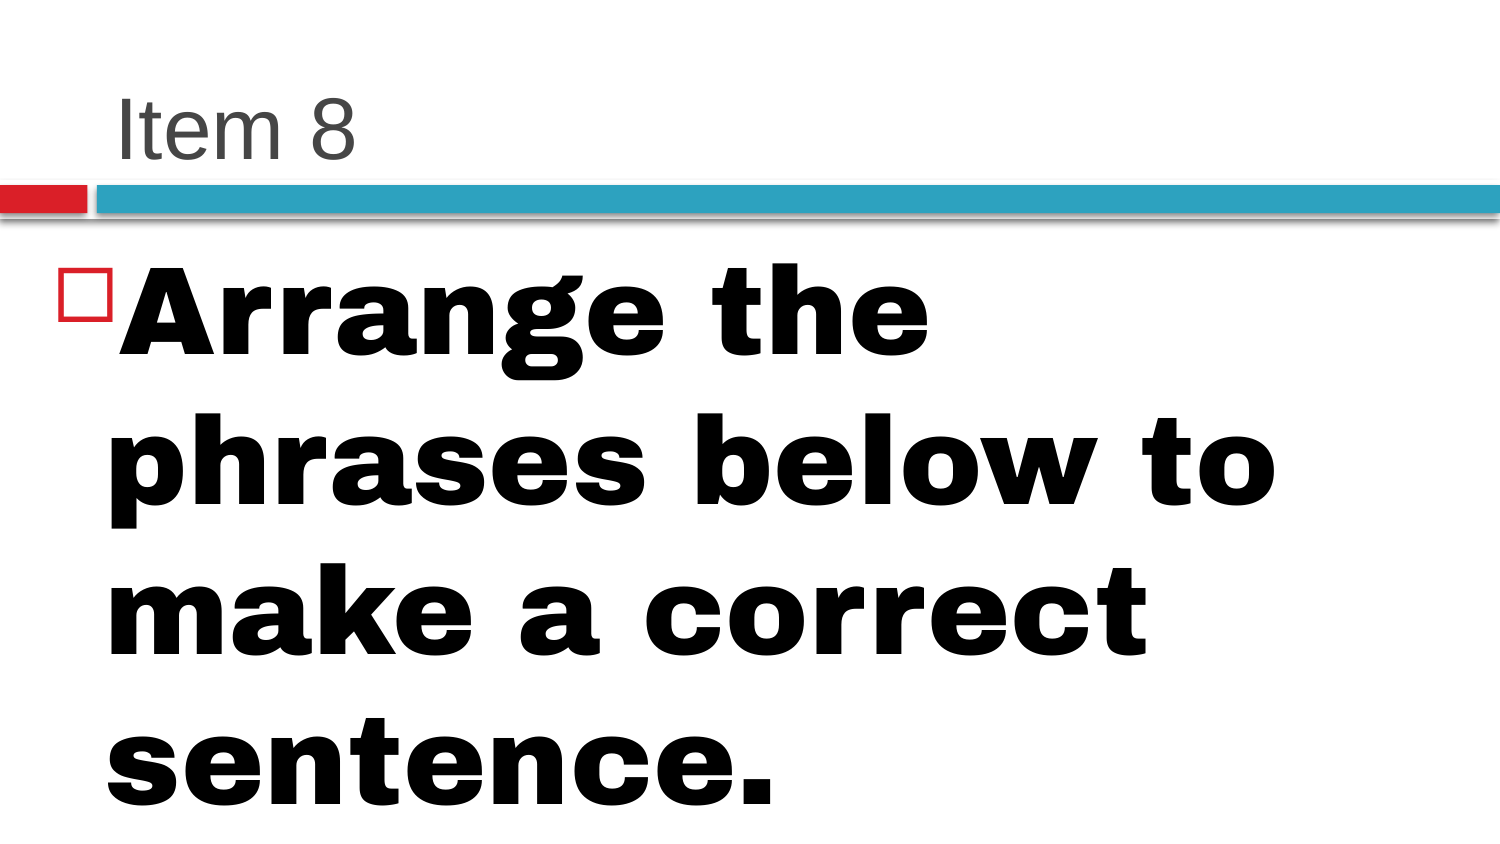

# Item 8
Arrange the phrases below to make a correct sentence.